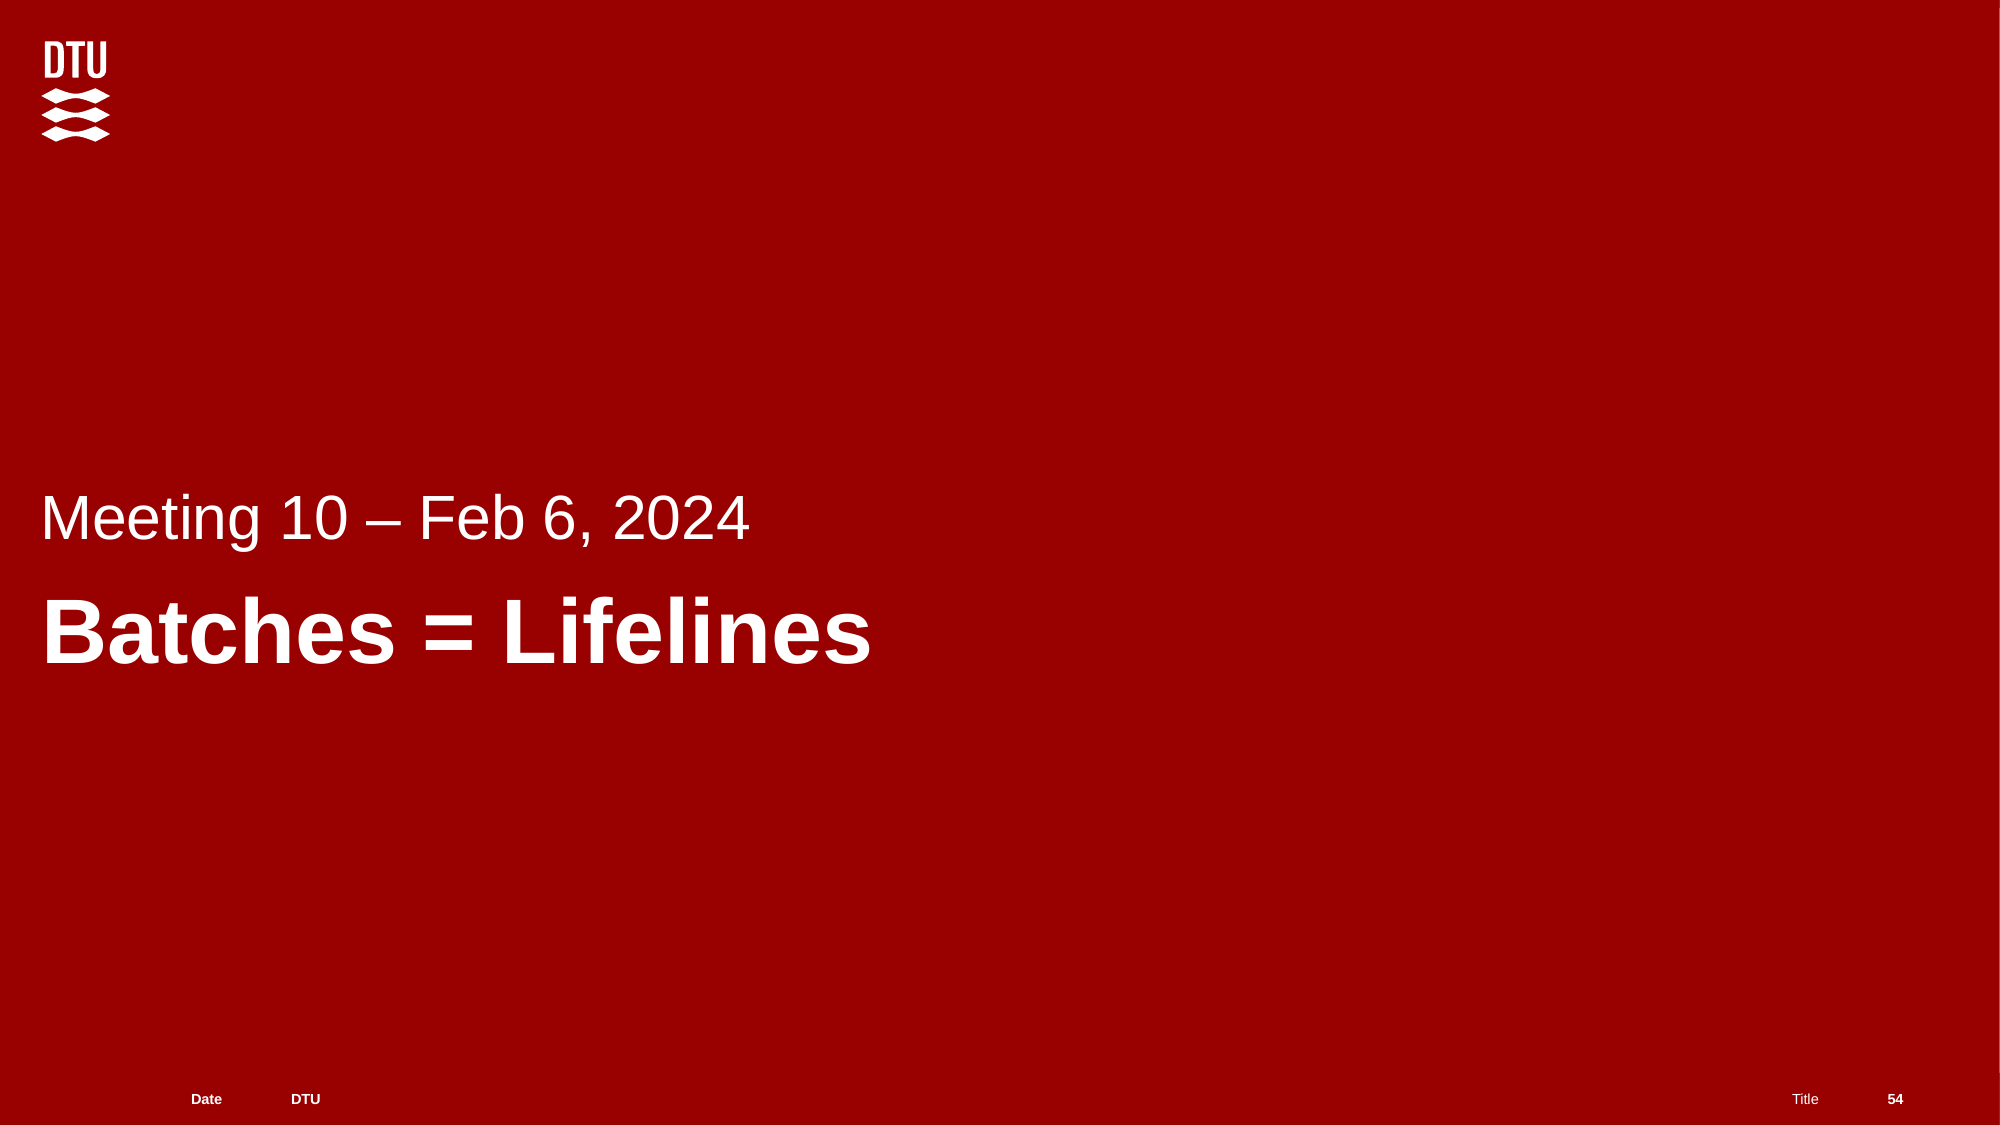

Meeting 10 – Feb 6, 2024
# Batches = Lifelines
54